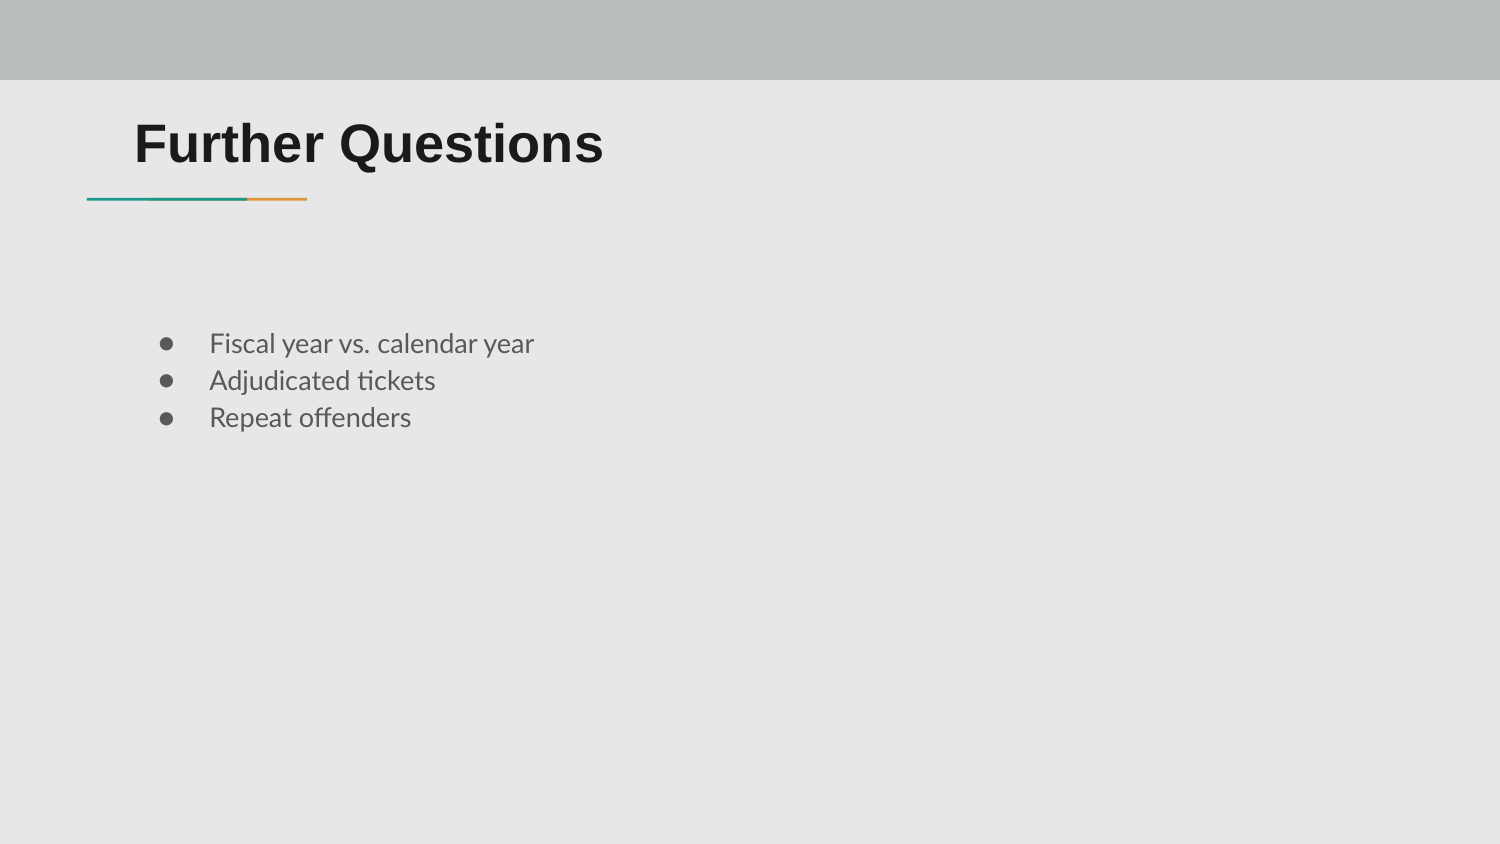

# Further Questions
Fiscal year vs. calendar year
Adjudicated tickets
Repeat offenders